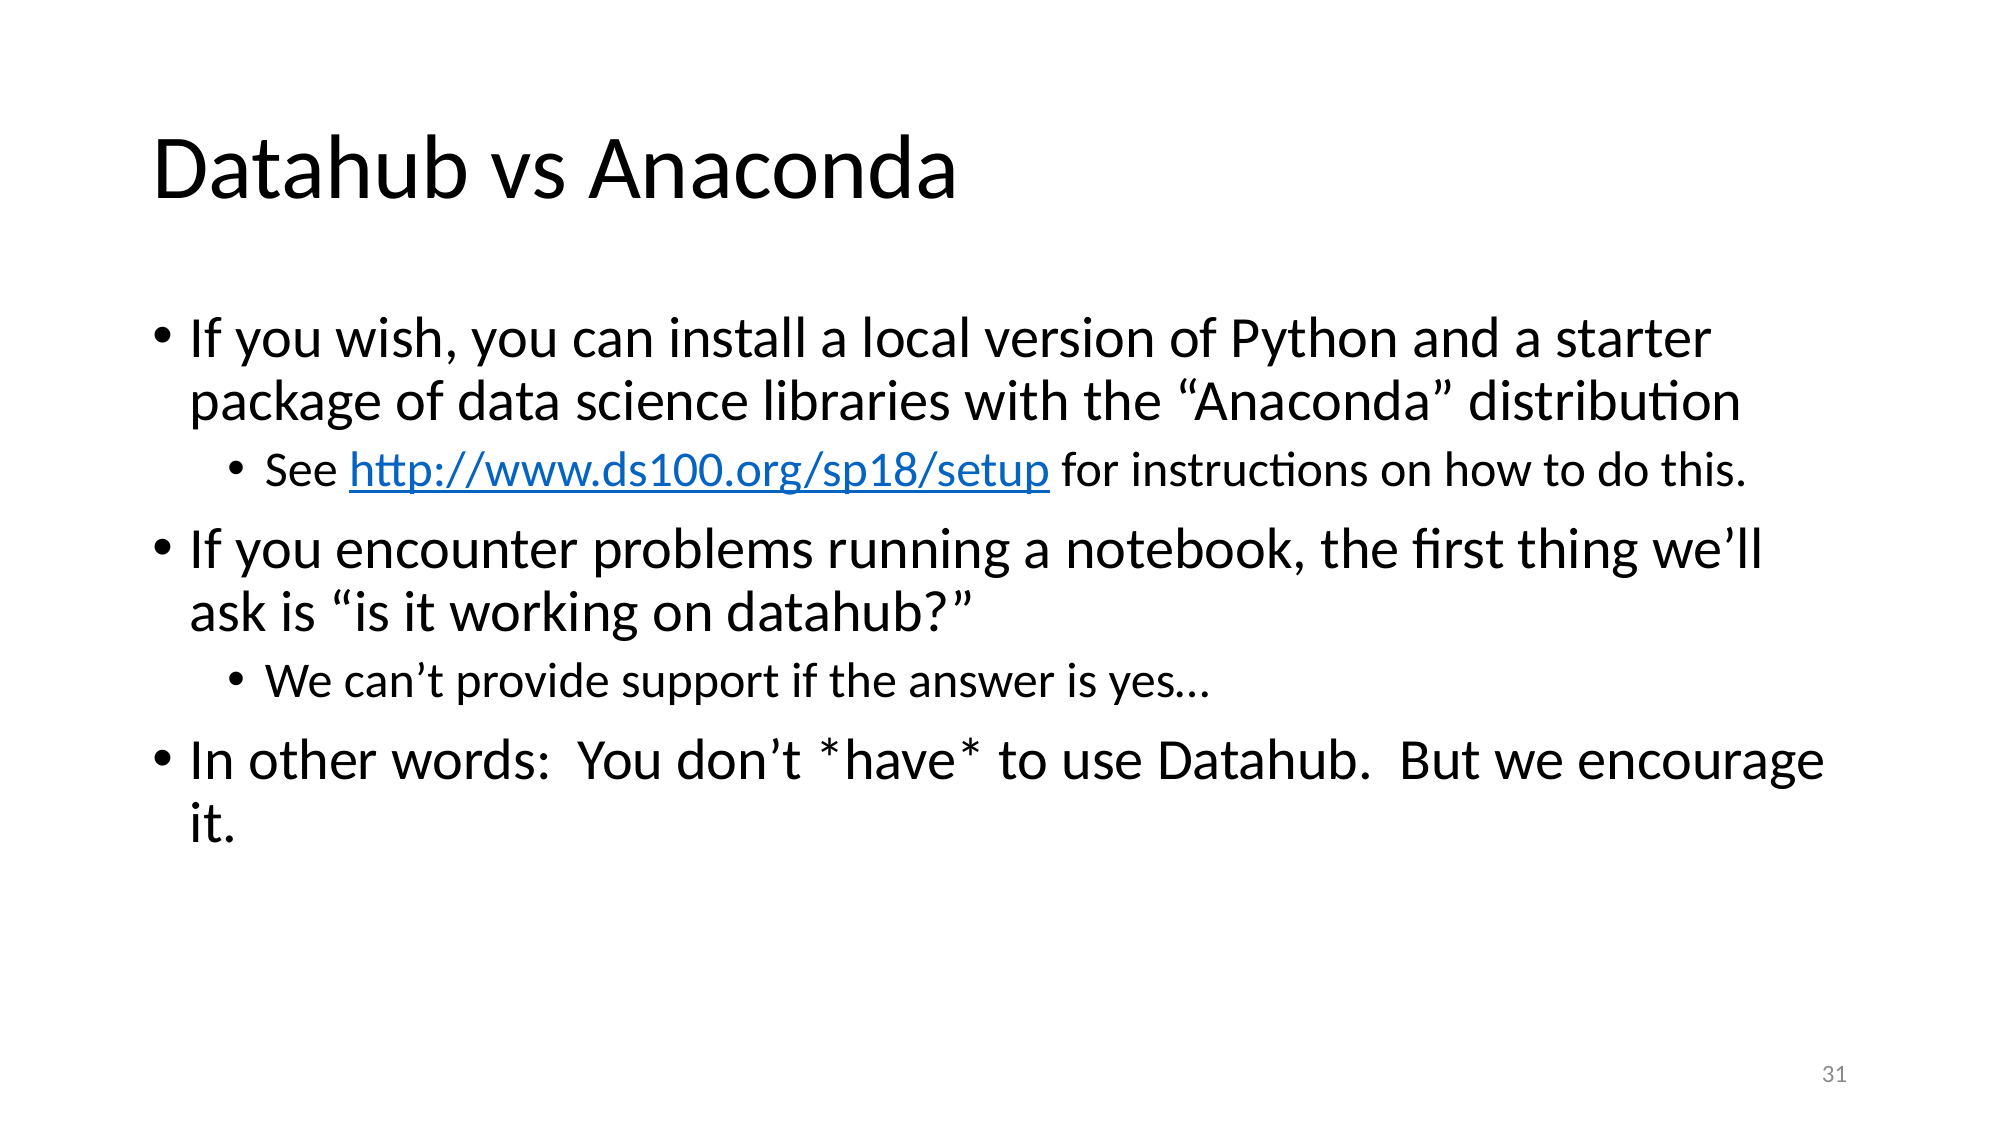

# Datahub vs Anaconda
If you wish, you can install a local version of Python and a starter package of data science libraries with the “Anaconda” distribution
See http://www.ds100.org/sp18/setup for instructions on how to do this.
If you encounter problems running a notebook, the first thing we’ll ask is “is it working on datahub?”
We can’t provide support if the answer is yes…
In other words:  You don’t *have* to use Datahub.  But we encourage it.

31